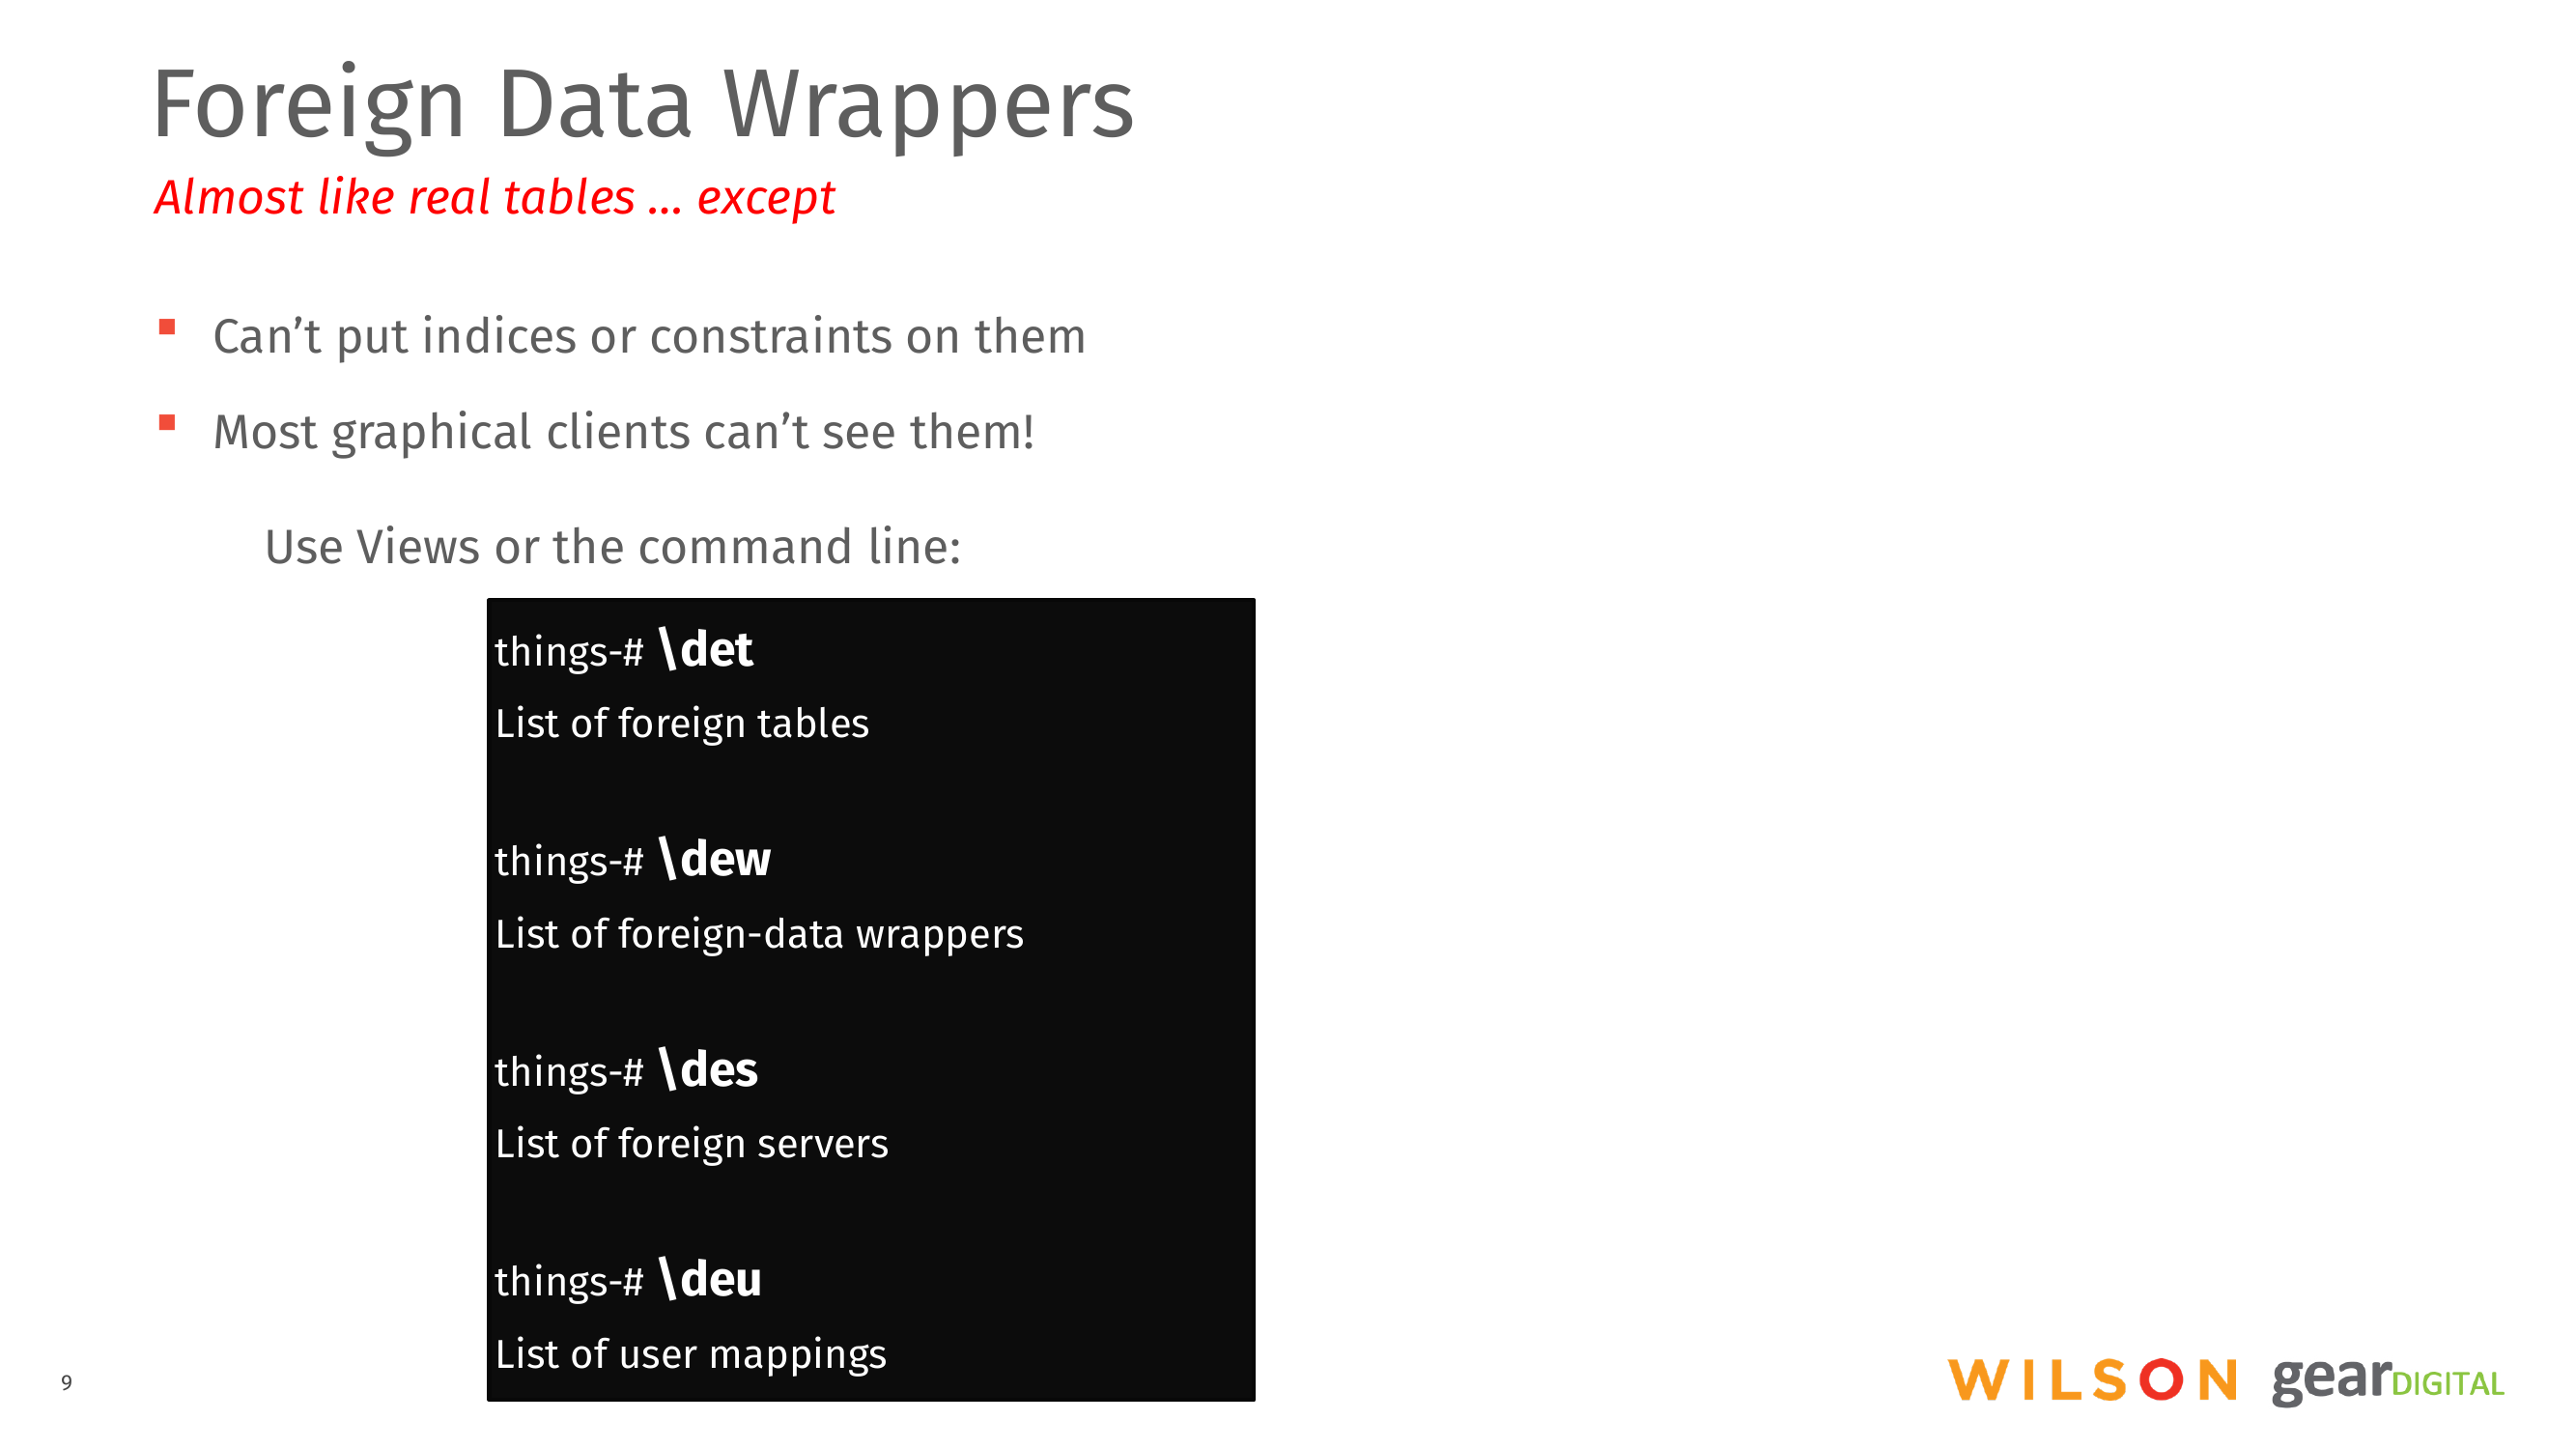

# Foreign Data Wrappers
Almost like real tables … except
Can’t put indices or constraints on them
Most graphical clients can’t see them!
Use Views or the command line:
things-# \det
List of foreign tables

things-# \dew
List of foreign-data wrappers

things-# \des
List of foreign servers

things-# \deu
List of user mappings
9